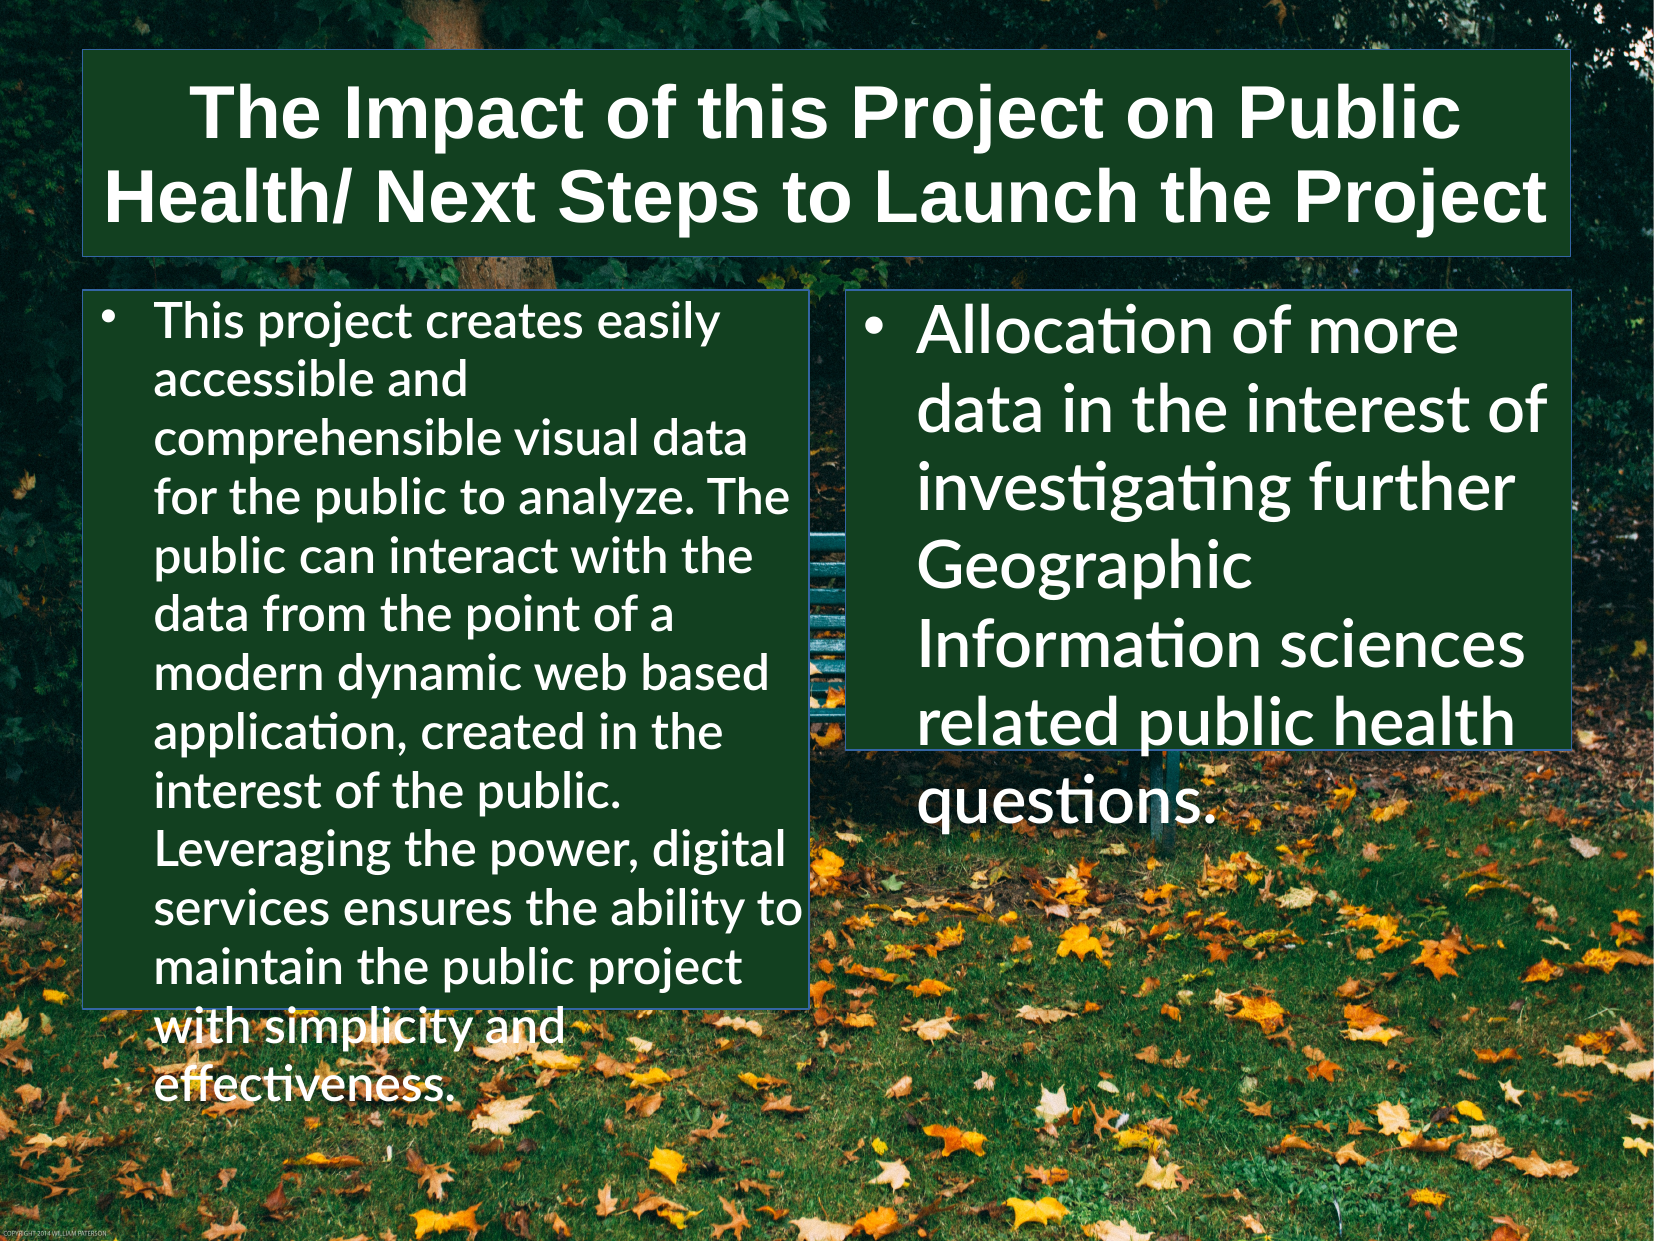

# The Impact of this Project on Public Health/ Next Steps to Launch the Project

This project creates easily accessible and comprehensible visual data for the public to analyze. The public can interact with the data from the point of a modern dynamic web based application, created in the interest of the public.  Leveraging the power, digital services ensures the ability to maintain the public project with simplicity and effectiveness.

Allocation of more data in the interest of investigating further Geographic Information sciences related public health questions.